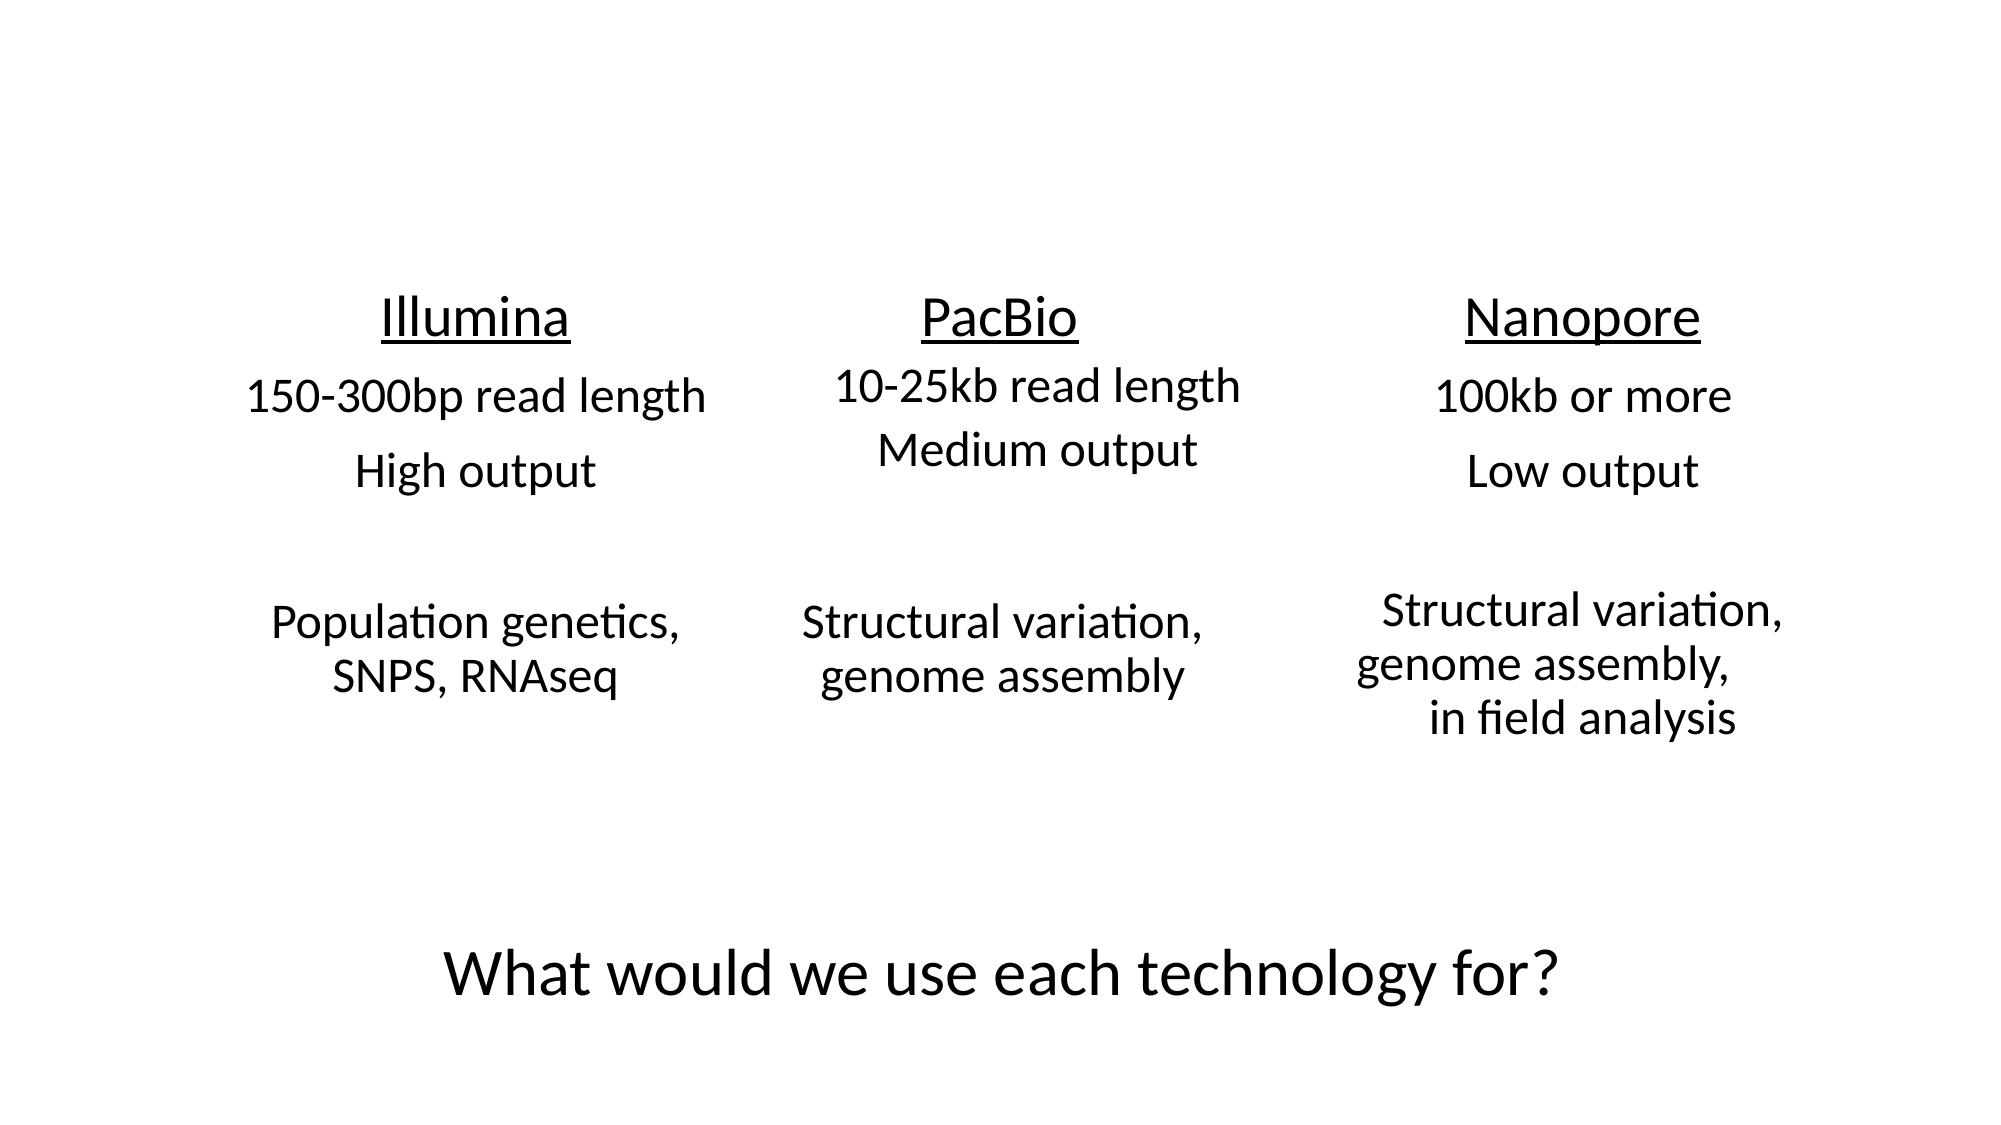

#
Illumina
150-300bp read length
High output
PacBio
10-25kb read length
Medium output
Nanopore
100kb or more
Low output
Structural variation, genome assembly,        in field analysis
Population genetics, SNPS, RNAseq
Structural variation, genome assembly
What would we use each technology for?